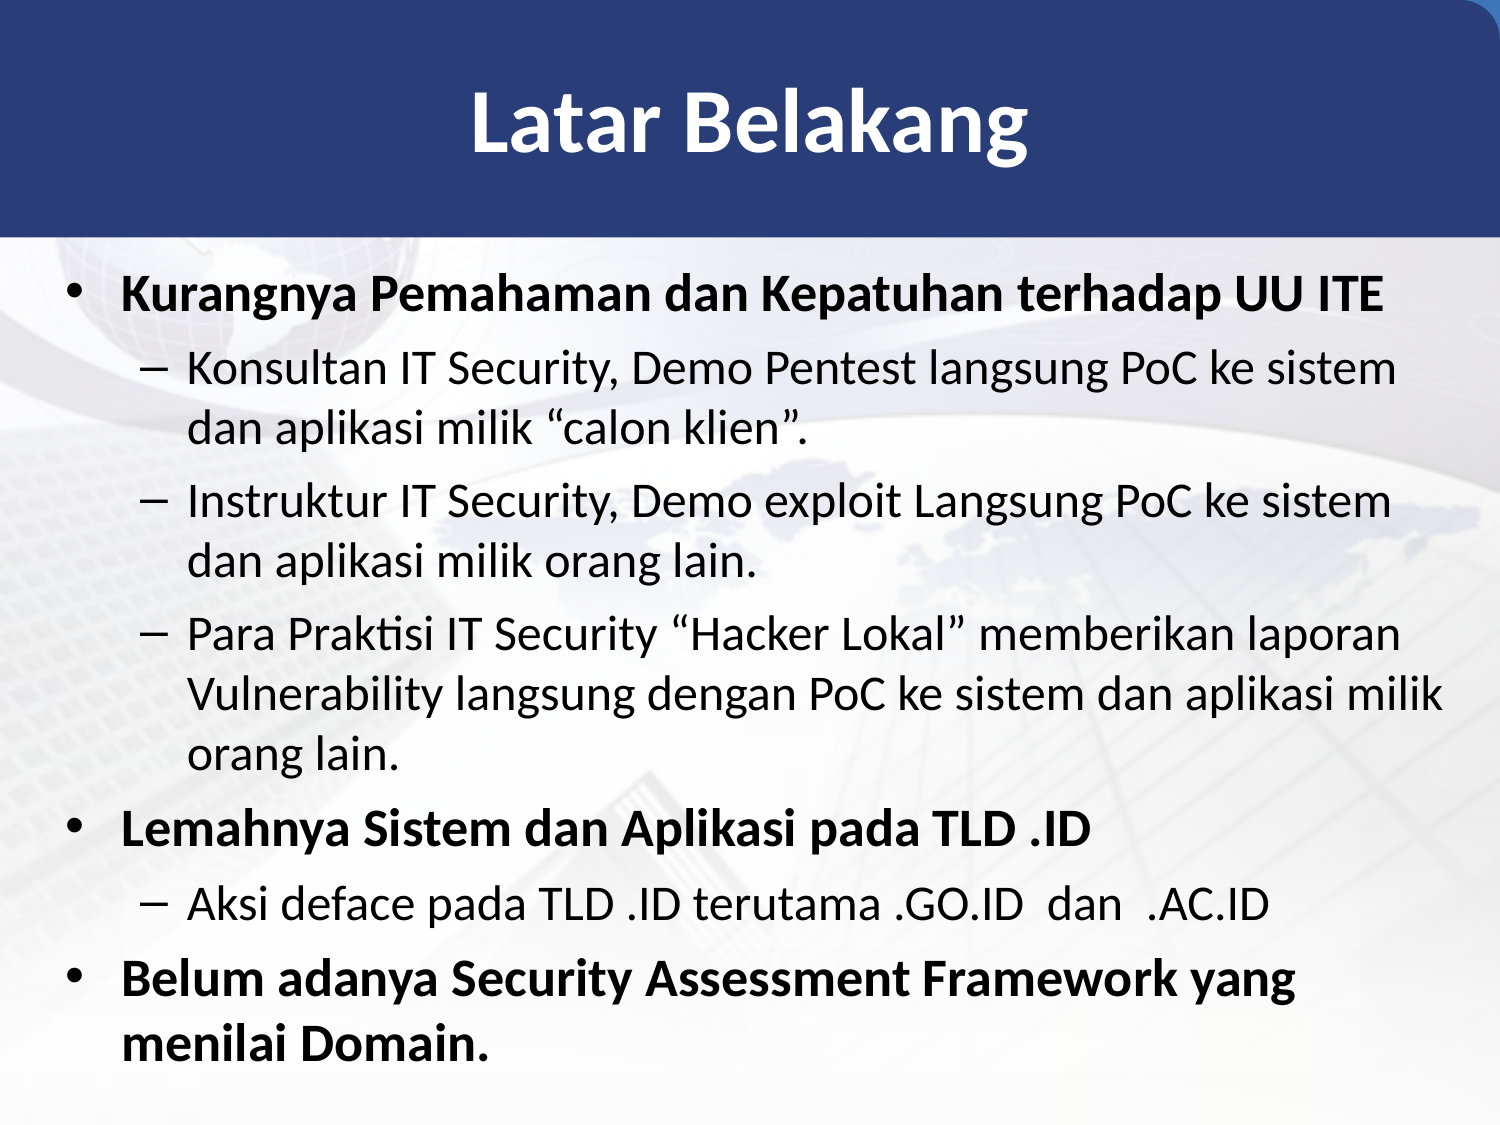

# Latar Belakang
Kurangnya Pemahaman dan Kepatuhan terhadap UU ITE
Konsultan IT Security, Demo Pentest langsung PoC ke sistem dan aplikasi milik “calon klien”.
Instruktur IT Security, Demo exploit Langsung PoC ke sistem dan aplikasi milik orang lain.
Para Praktisi IT Security “Hacker Lokal” memberikan laporan Vulnerability langsung dengan PoC ke sistem dan aplikasi milik orang lain.
Lemahnya Sistem dan Aplikasi pada TLD .ID
Aksi deface pada TLD .ID terutama .GO.ID  dan  .AC.ID
Belum adanya Security Assessment Framework yang menilai Domain.